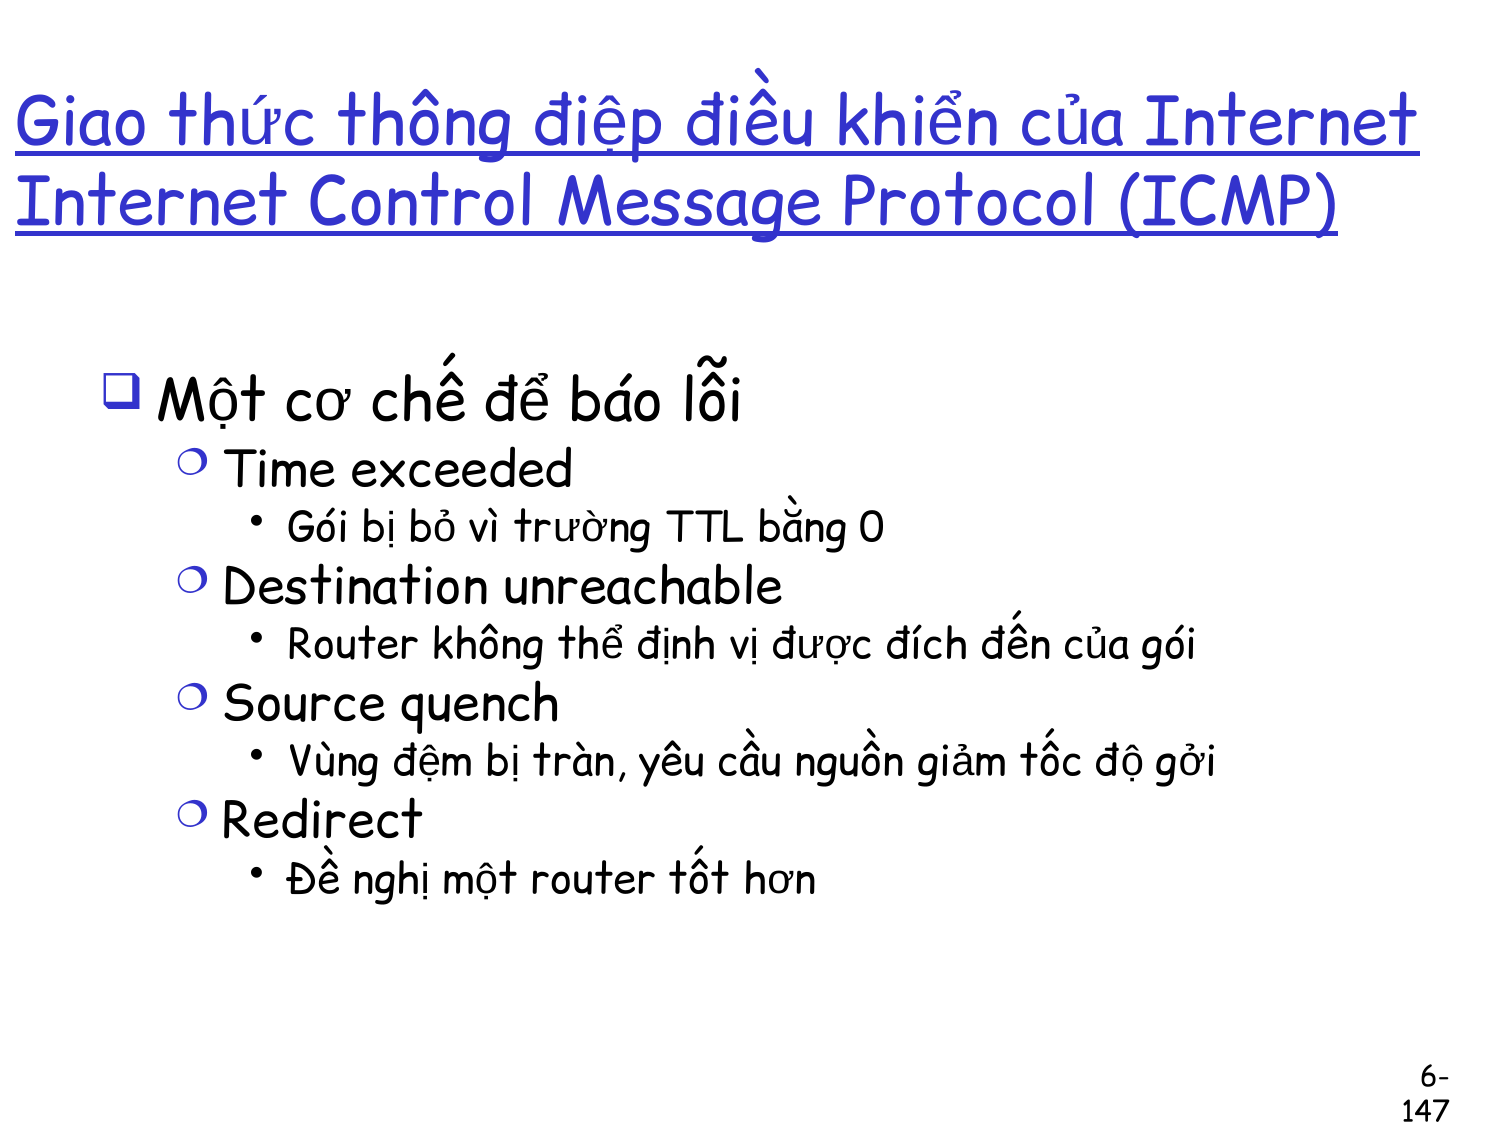

# Giao thức thông điệp điều khiển của Internet Internet Control Message Protocol (ICMP)
Một cơ chế để báo lỗi
Time exceeded
Gói bị bỏ vì trường TTL bằng 0
Destination unreachable
Router không thể định vị được đích đến của gói
Source quench
Vùng đệm bị tràn, yêu cầu nguồn giảm tốc độ gởi
Redirect
Đề nghị một router tốt hơn
6-147